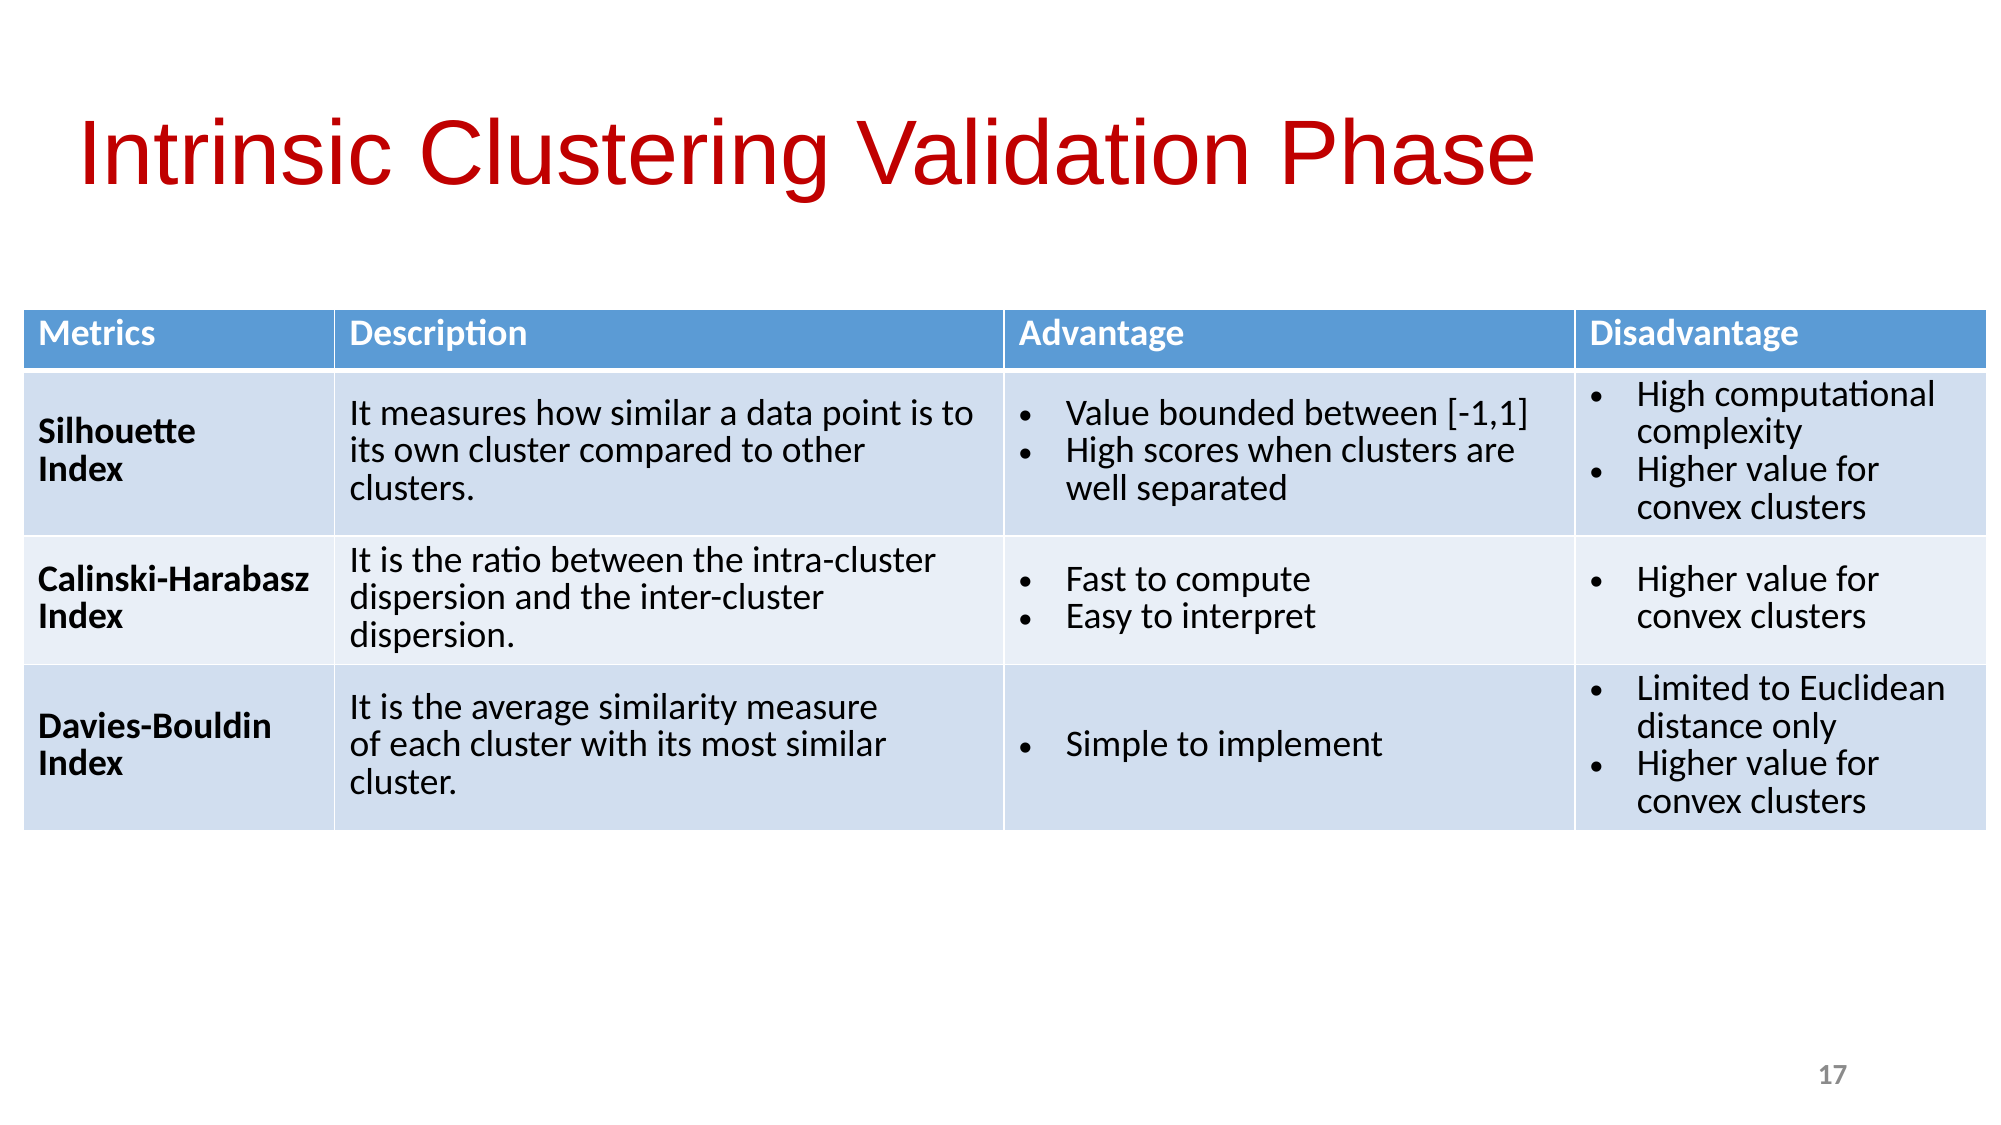

# Intrinsic Clustering Validation Phase
| Metrics | Description | Advantage | Disadvantage |
| --- | --- | --- | --- |
| Silhouette Index | It measures how similar a data point is to its own cluster compared to other clusters. | Value bounded between [-1,1] High scores when clusters are well separated | High computational complexity Higher value for convex clusters |
| Calinski-Harabasz Index | It is the ratio between the intra-cluster dispersion and the inter-cluster dispersion. | Fast to compute Easy to interpret | Higher value for convex clusters |
| Davies-Bouldin Index | It is the average similarity measure of each cluster with its most similar cluster. | Simple to implement | Limited to Euclidean distance only Higher value for convex clusters |
17